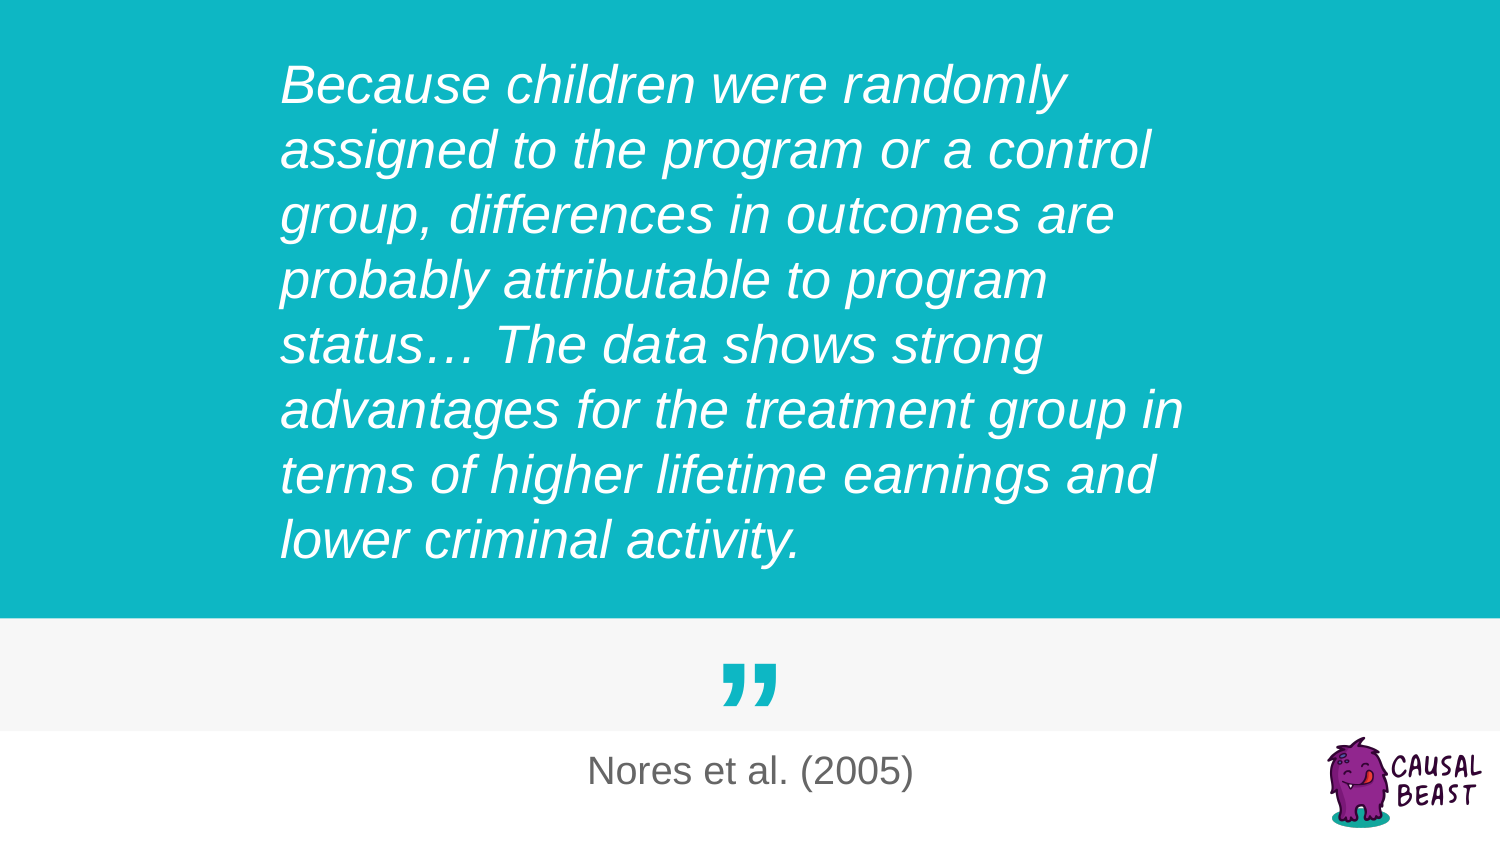

Because children were randomly assigned to the program or a control group, differences in outcomes are probably attributable to program status… The data shows strong advantages for the treatment group in terms of higher lifetime earnings and lower criminal activity.
60
Nores et al. (2005)